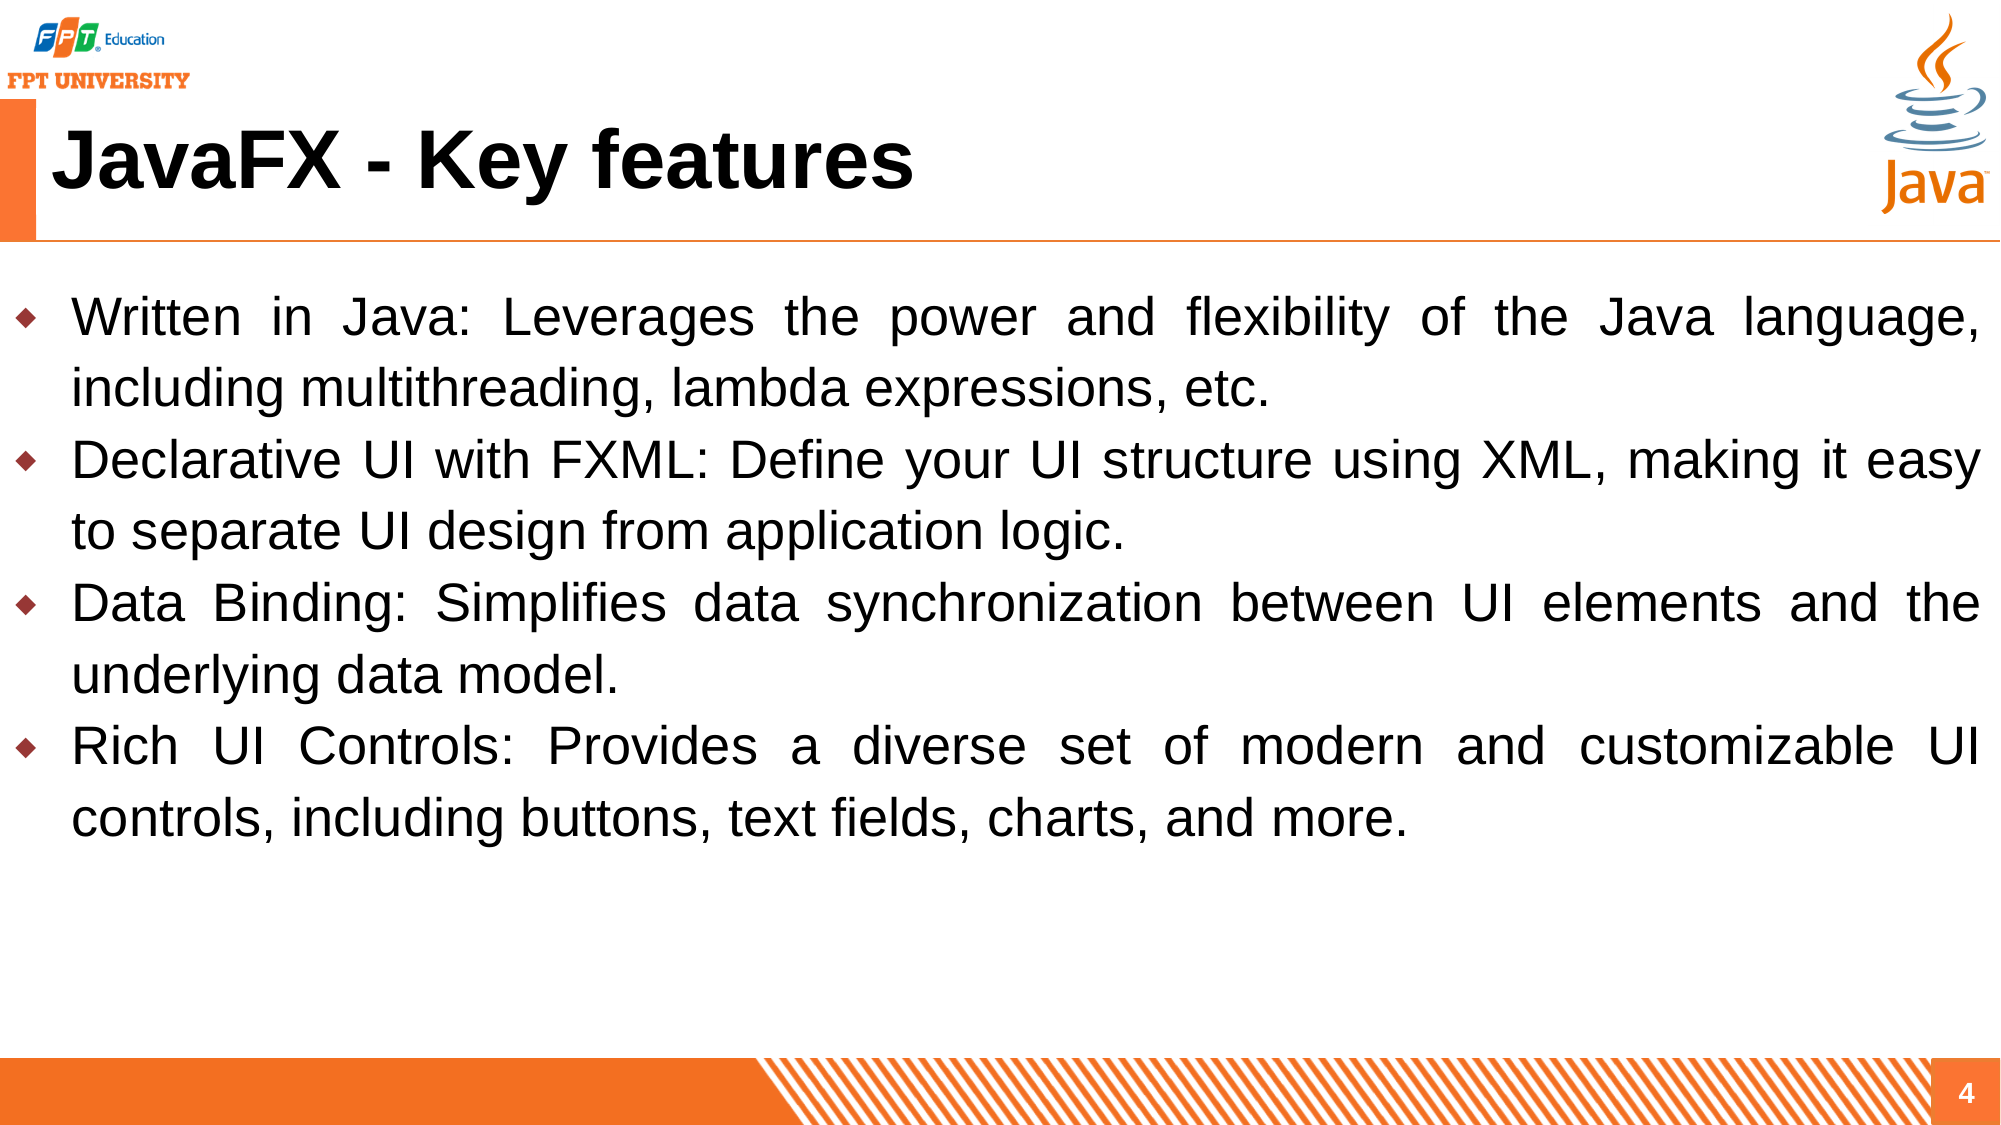

# JavaFX - Key features
Written in Java: Leverages the power and flexibility of the Java language, including multithreading, lambda expressions, etc.
Declarative UI with FXML: Define your UI structure using XML, making it easy to separate UI design from application logic.
Data Binding: Simplifies data synchronization between UI elements and the underlying data model.
Rich UI Controls: Provides a diverse set of modern and customizable UI controls, including buttons, text fields, charts, and more.
4